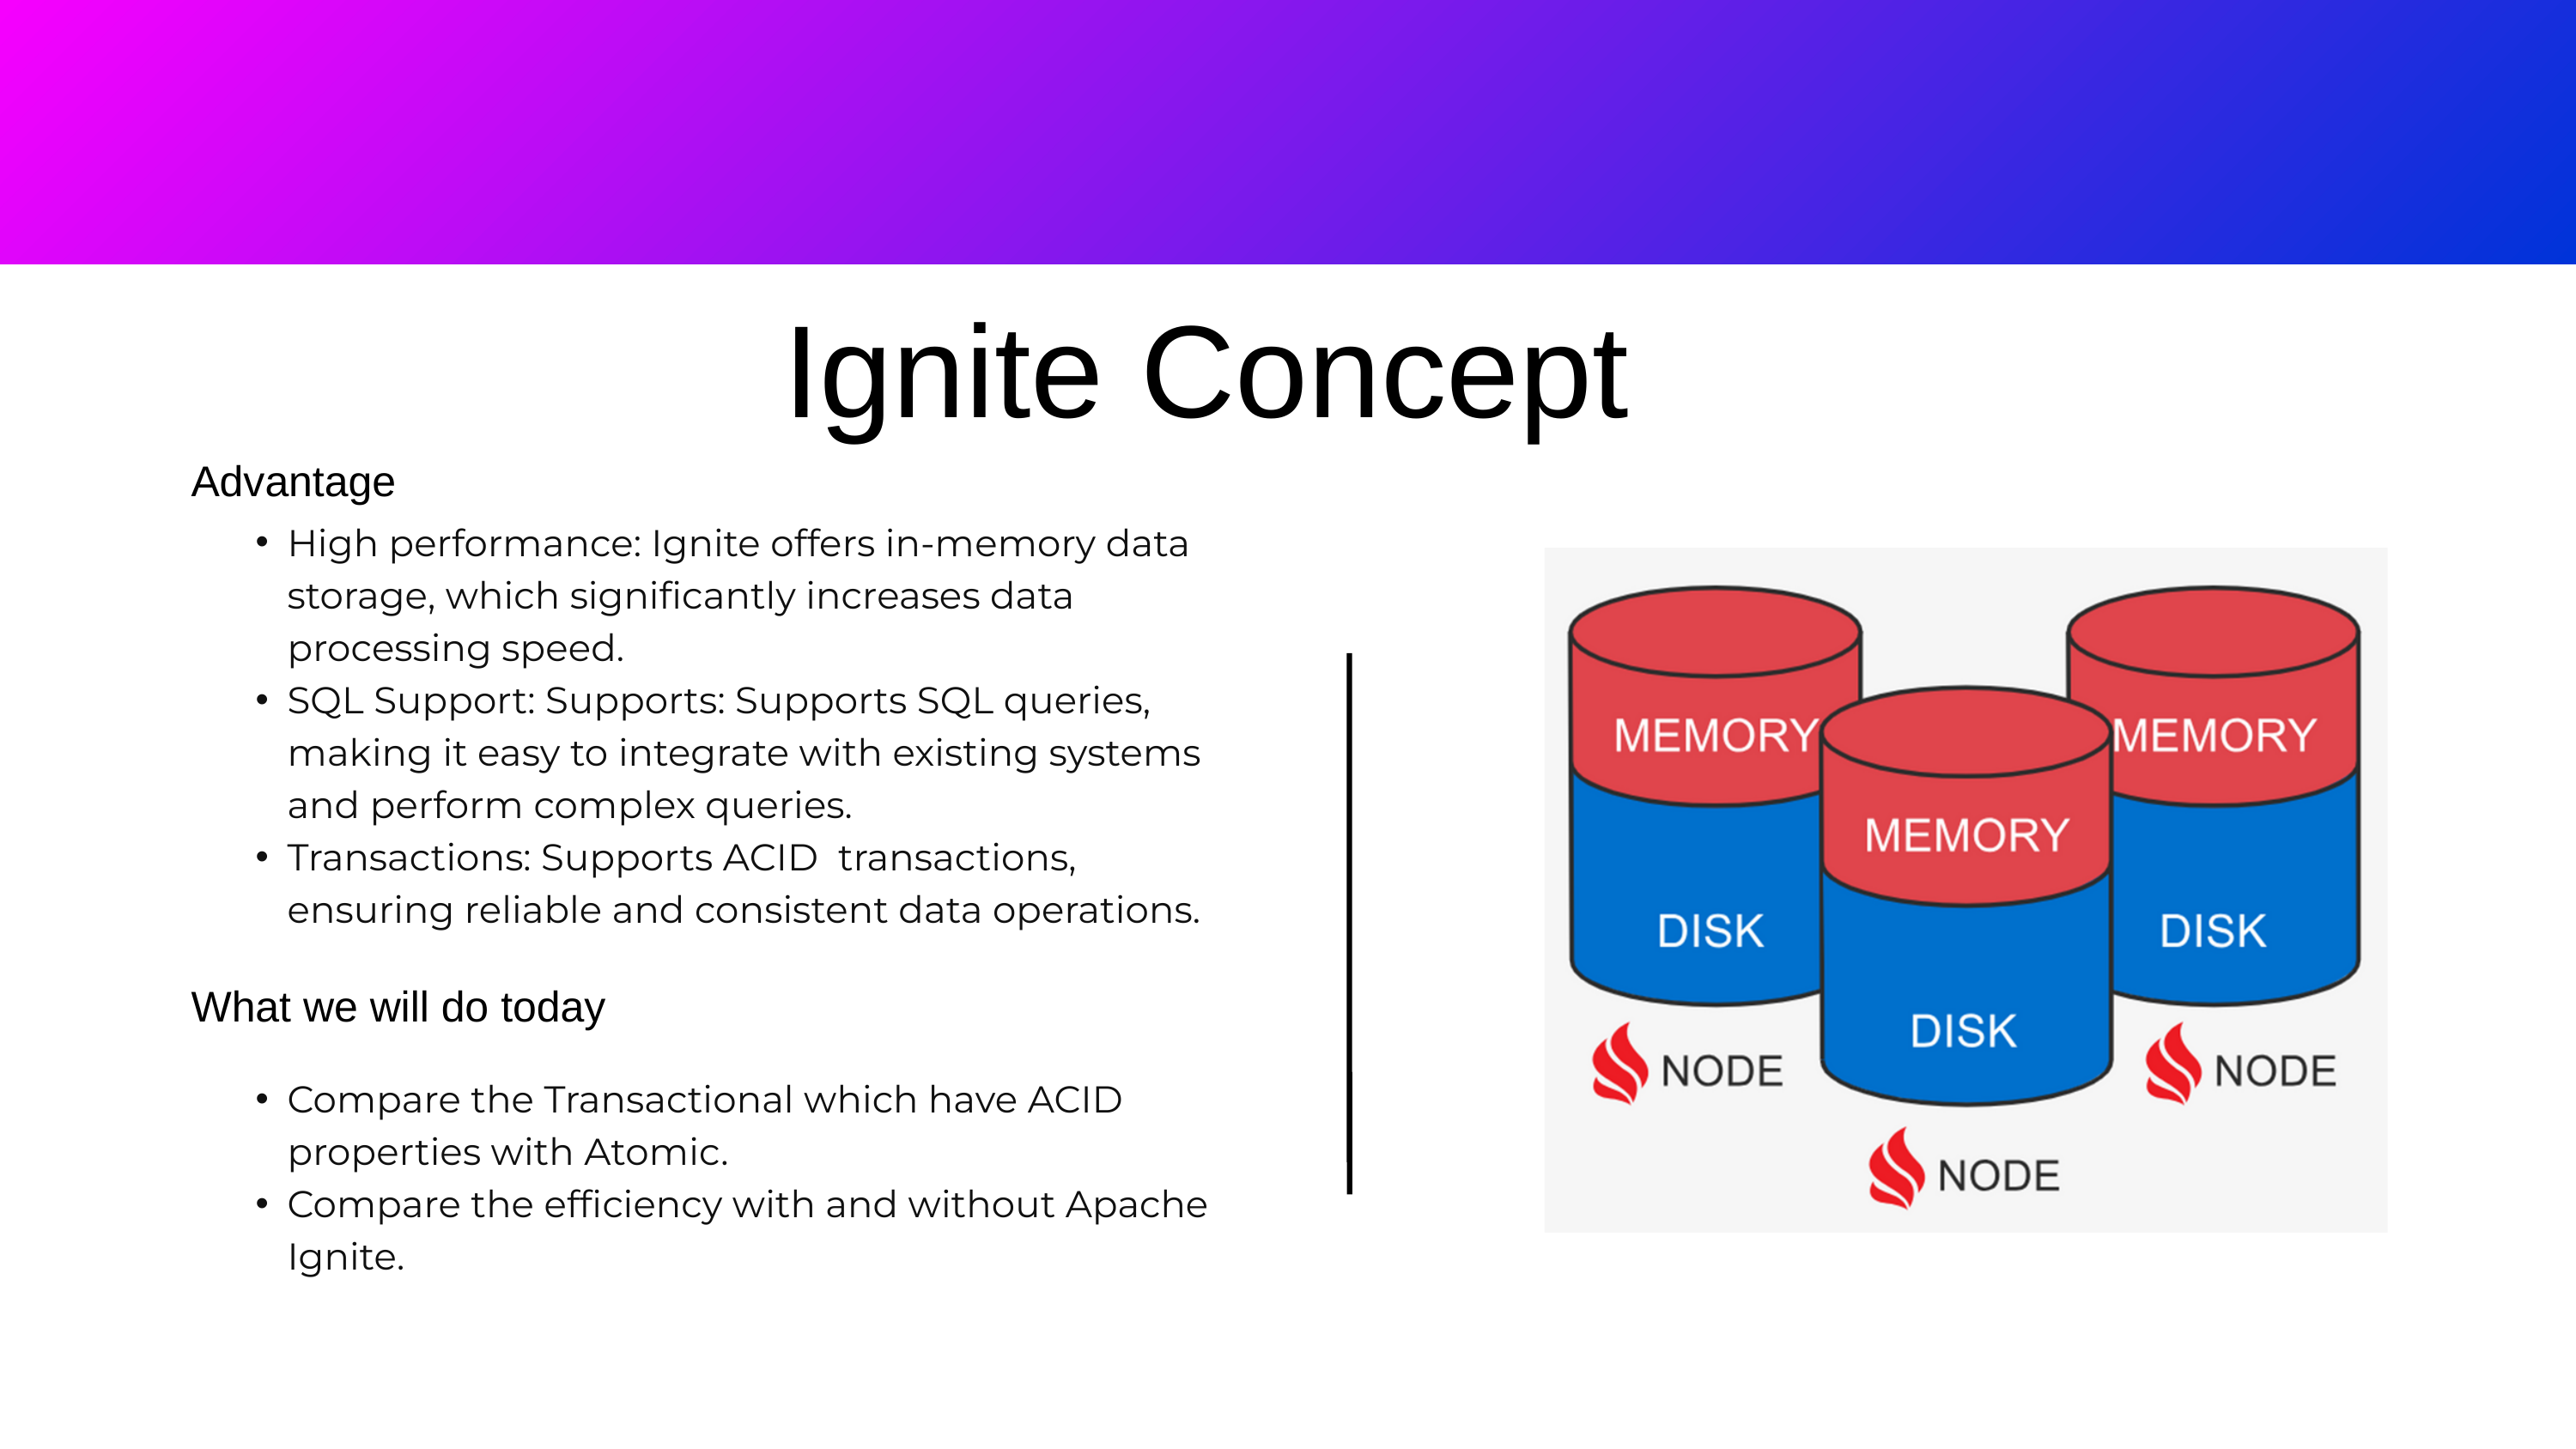

Ignite Concept
Advantage
High performance: Ignite offers in-memory data storage, which significantly increases data processing speed.
SQL Support: Supports: Supports SQL queries, making it easy to integrate with existing systems and perform complex queries.
Transactions: Supports ACID  transactions, ensuring reliable and consistent data operations.

What we will do today
Compare the Transactional which have ACID properties with Atomic.
Compare the efficiency with and without Apache Ignite.